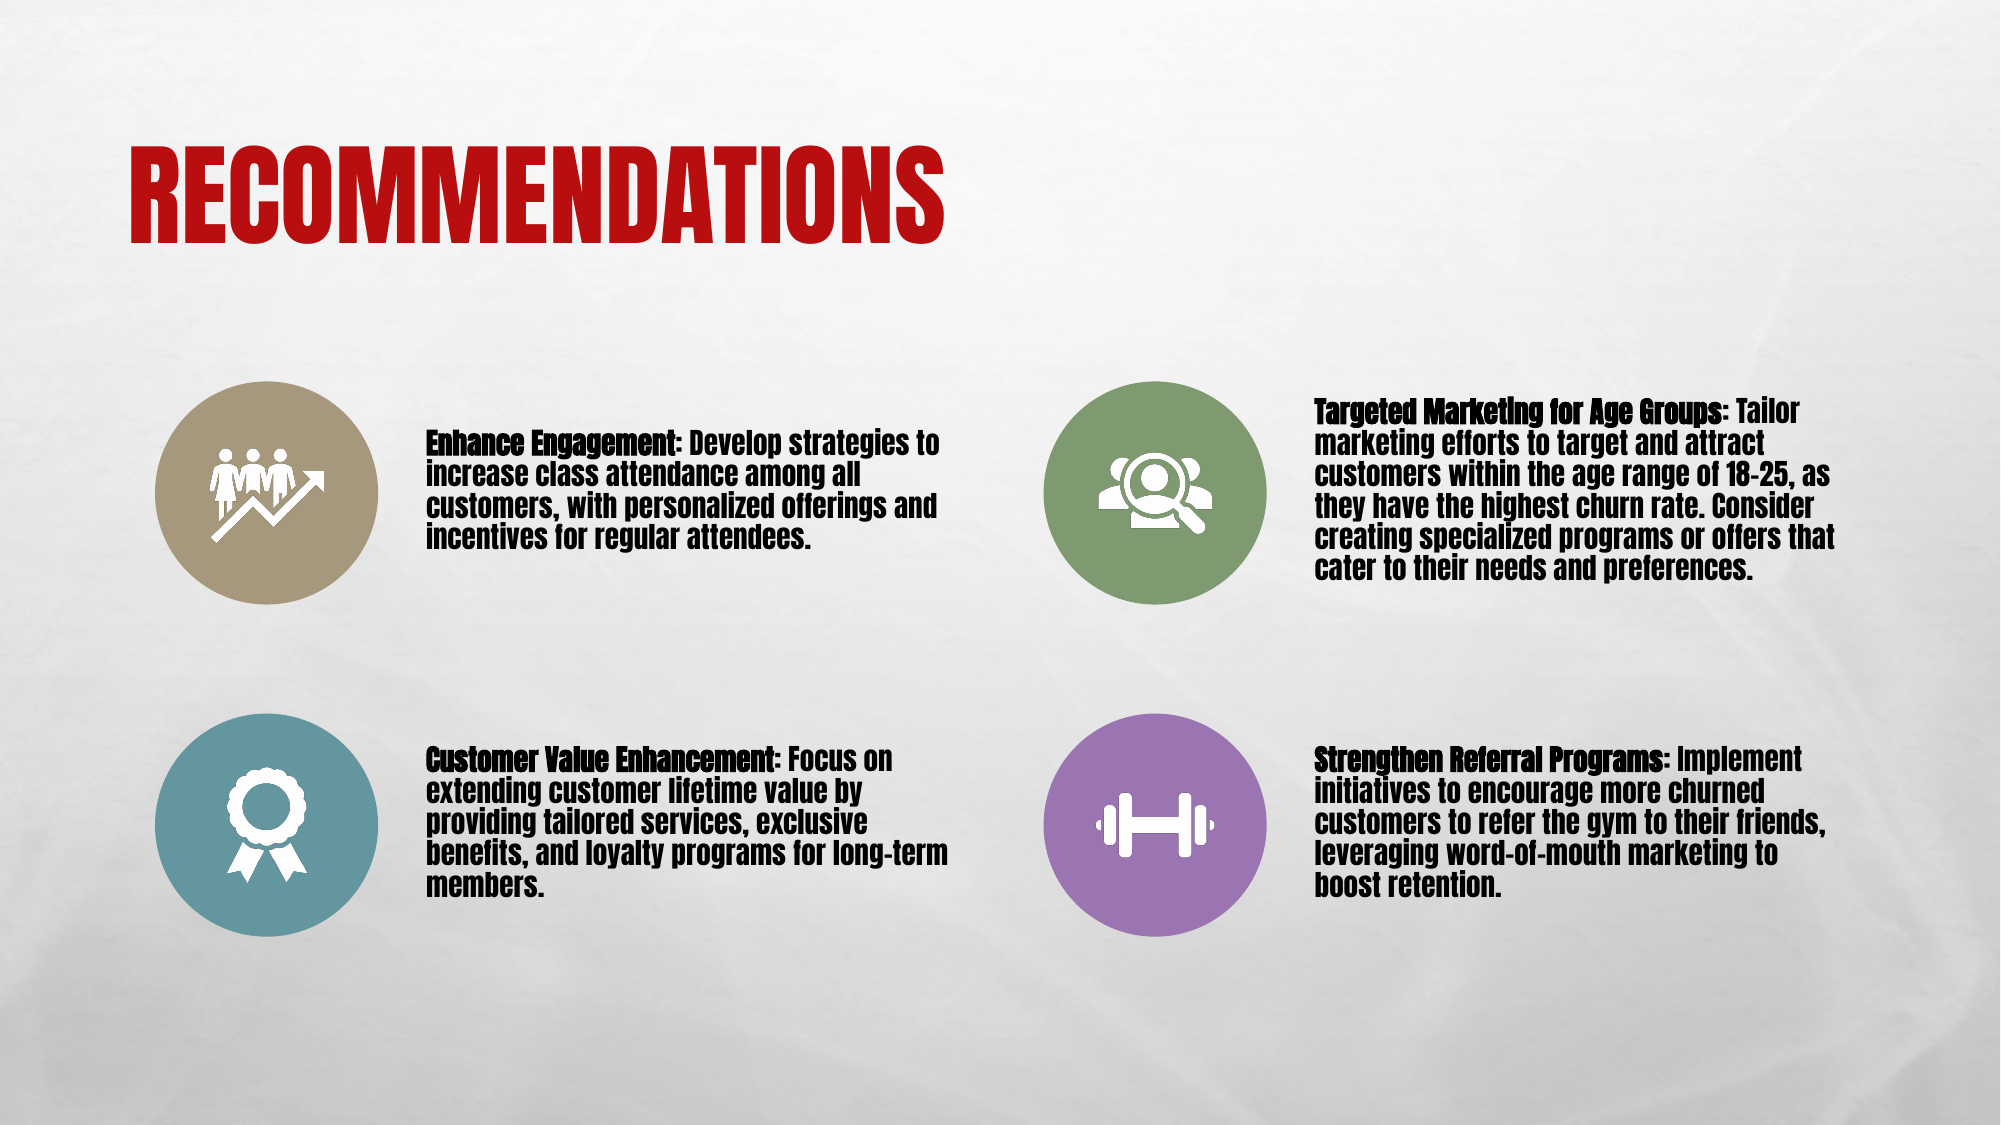

# recommendations
Enhance Engagement: Develop strategies to increase class attendance among all customers, with personalized offerings and incentives for regular attendees.
Targeted Marketing for Age Groups: Tailor marketing efforts to target and attract customers within the age range of 18-25, as they have the highest churn rate. Consider creating specialized programs or offers that cater to their needs and preferences.
Customer Value Enhancement: Focus on extending customer lifetime value by providing tailored services, exclusive benefits, and loyalty programs for long-term members.
Strengthen Referral Programs: Implement initiatives to encourage more churned customers to refer the gym to their friends, leveraging word-of-mouth marketing to boost retention.